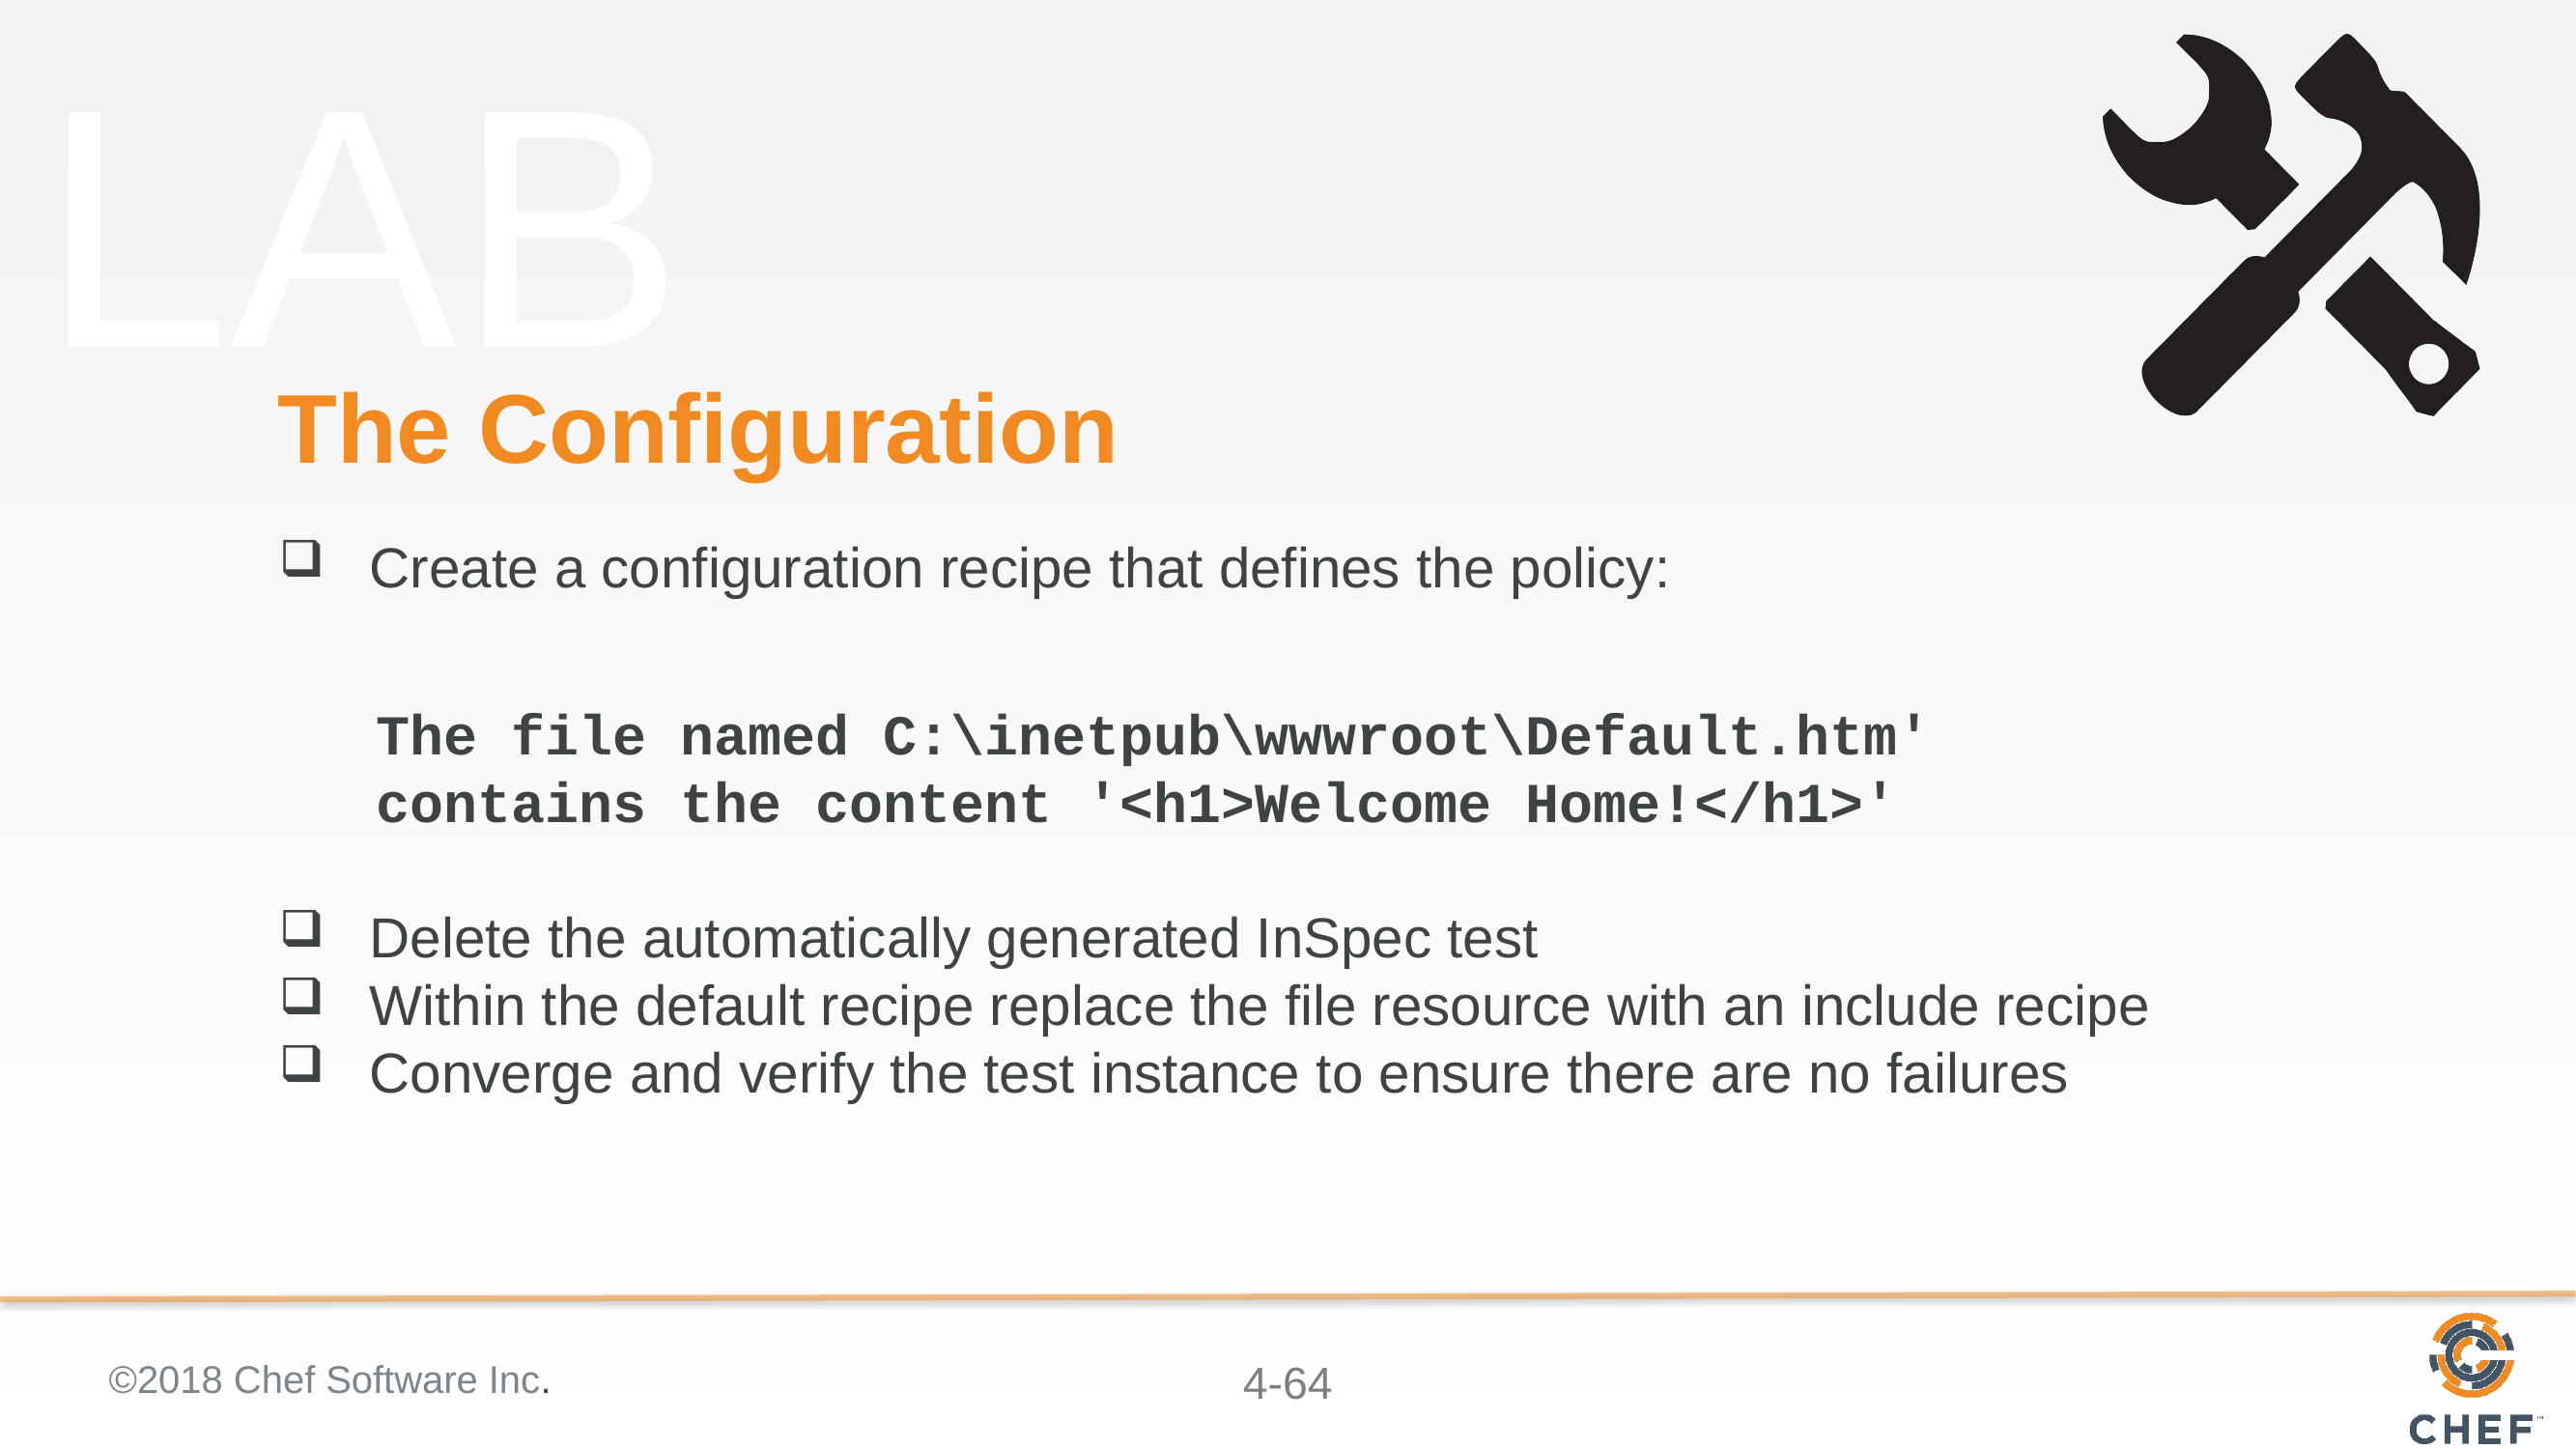

# The Configuration
Create a configuration recipe that defines the policy:

The file named C:\inetpub\wwwroot\Default.htm' contains the content '<h1>Welcome Home!</h1>'

Delete the automatically generated InSpec test
Within the default recipe replace the file resource with an include recipe
Converge and verify the test instance to ensure there are no failures